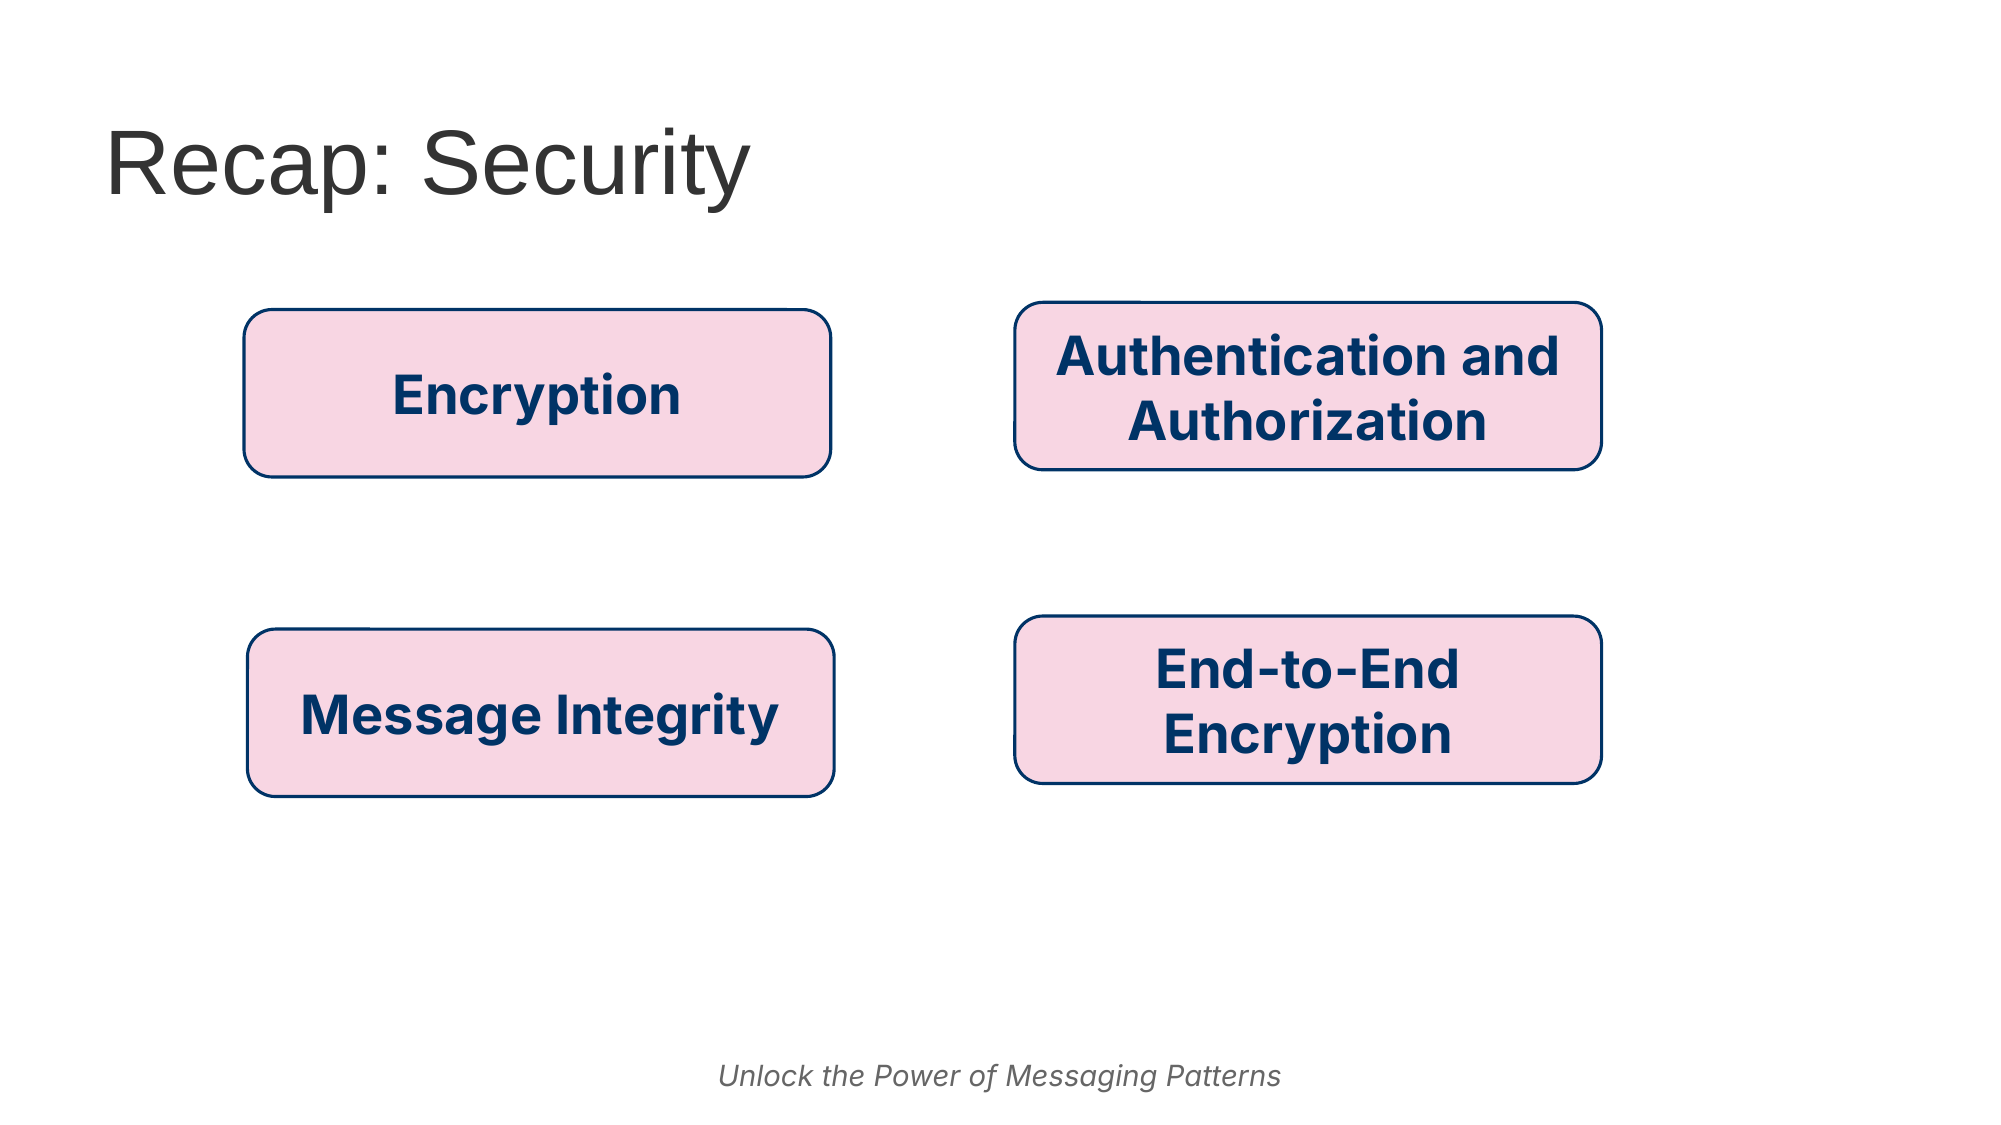

# Recap: Security
Authentication and Authorization
Encryption
End-to-End Encryption
Message Integrity